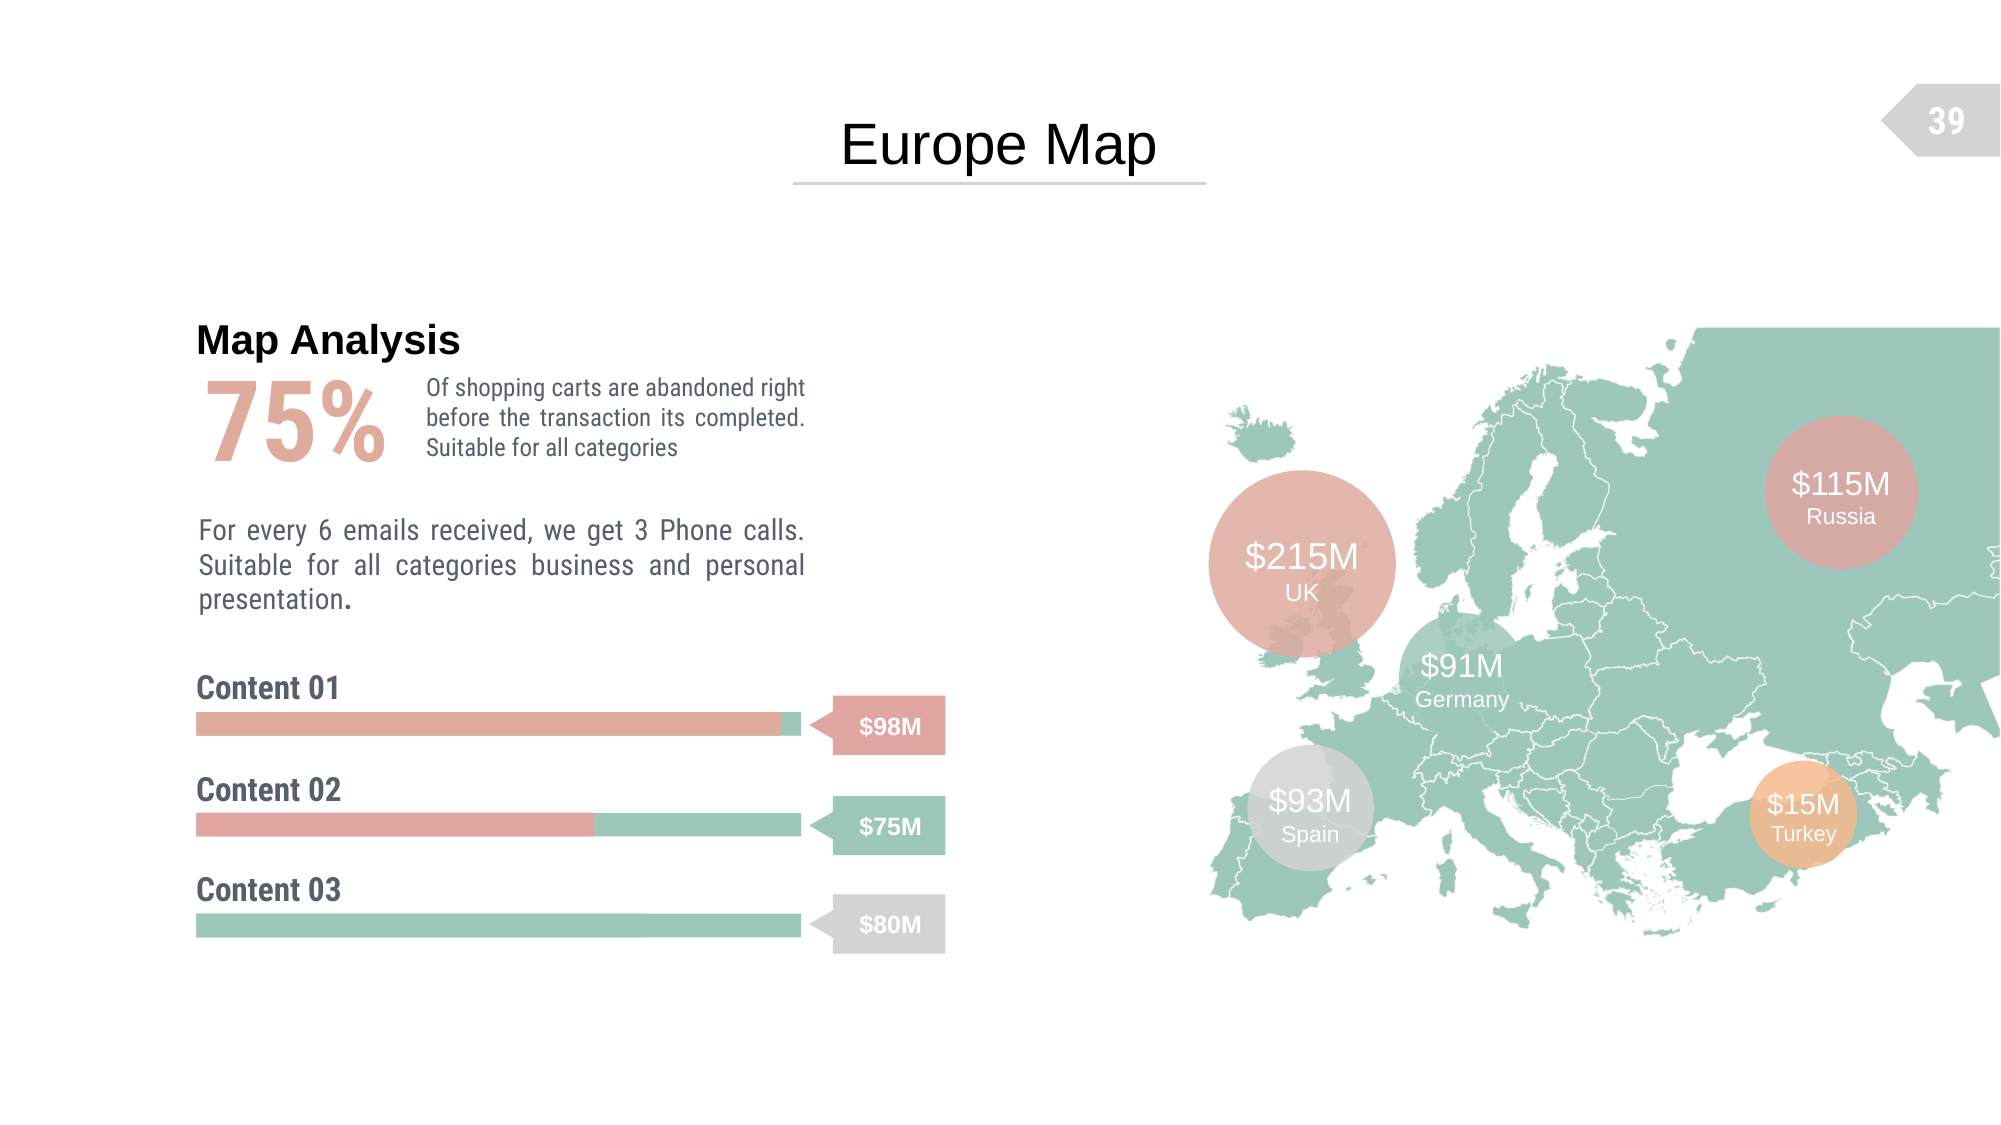

39
Europe Map
Map Analysis

75%
Of shopping carts are abandoned right before the transaction its completed. Suitable for all categories

$115M
Russia

$215M
UK
For every 6 emails received, we get 3 Phone calls. Suitable for all categories business and personal presentation.

$91M
Germany
Content 01
$98M

$93M
Spain
Content 02

$15M
Turkey
$75M

Content 03
$80M